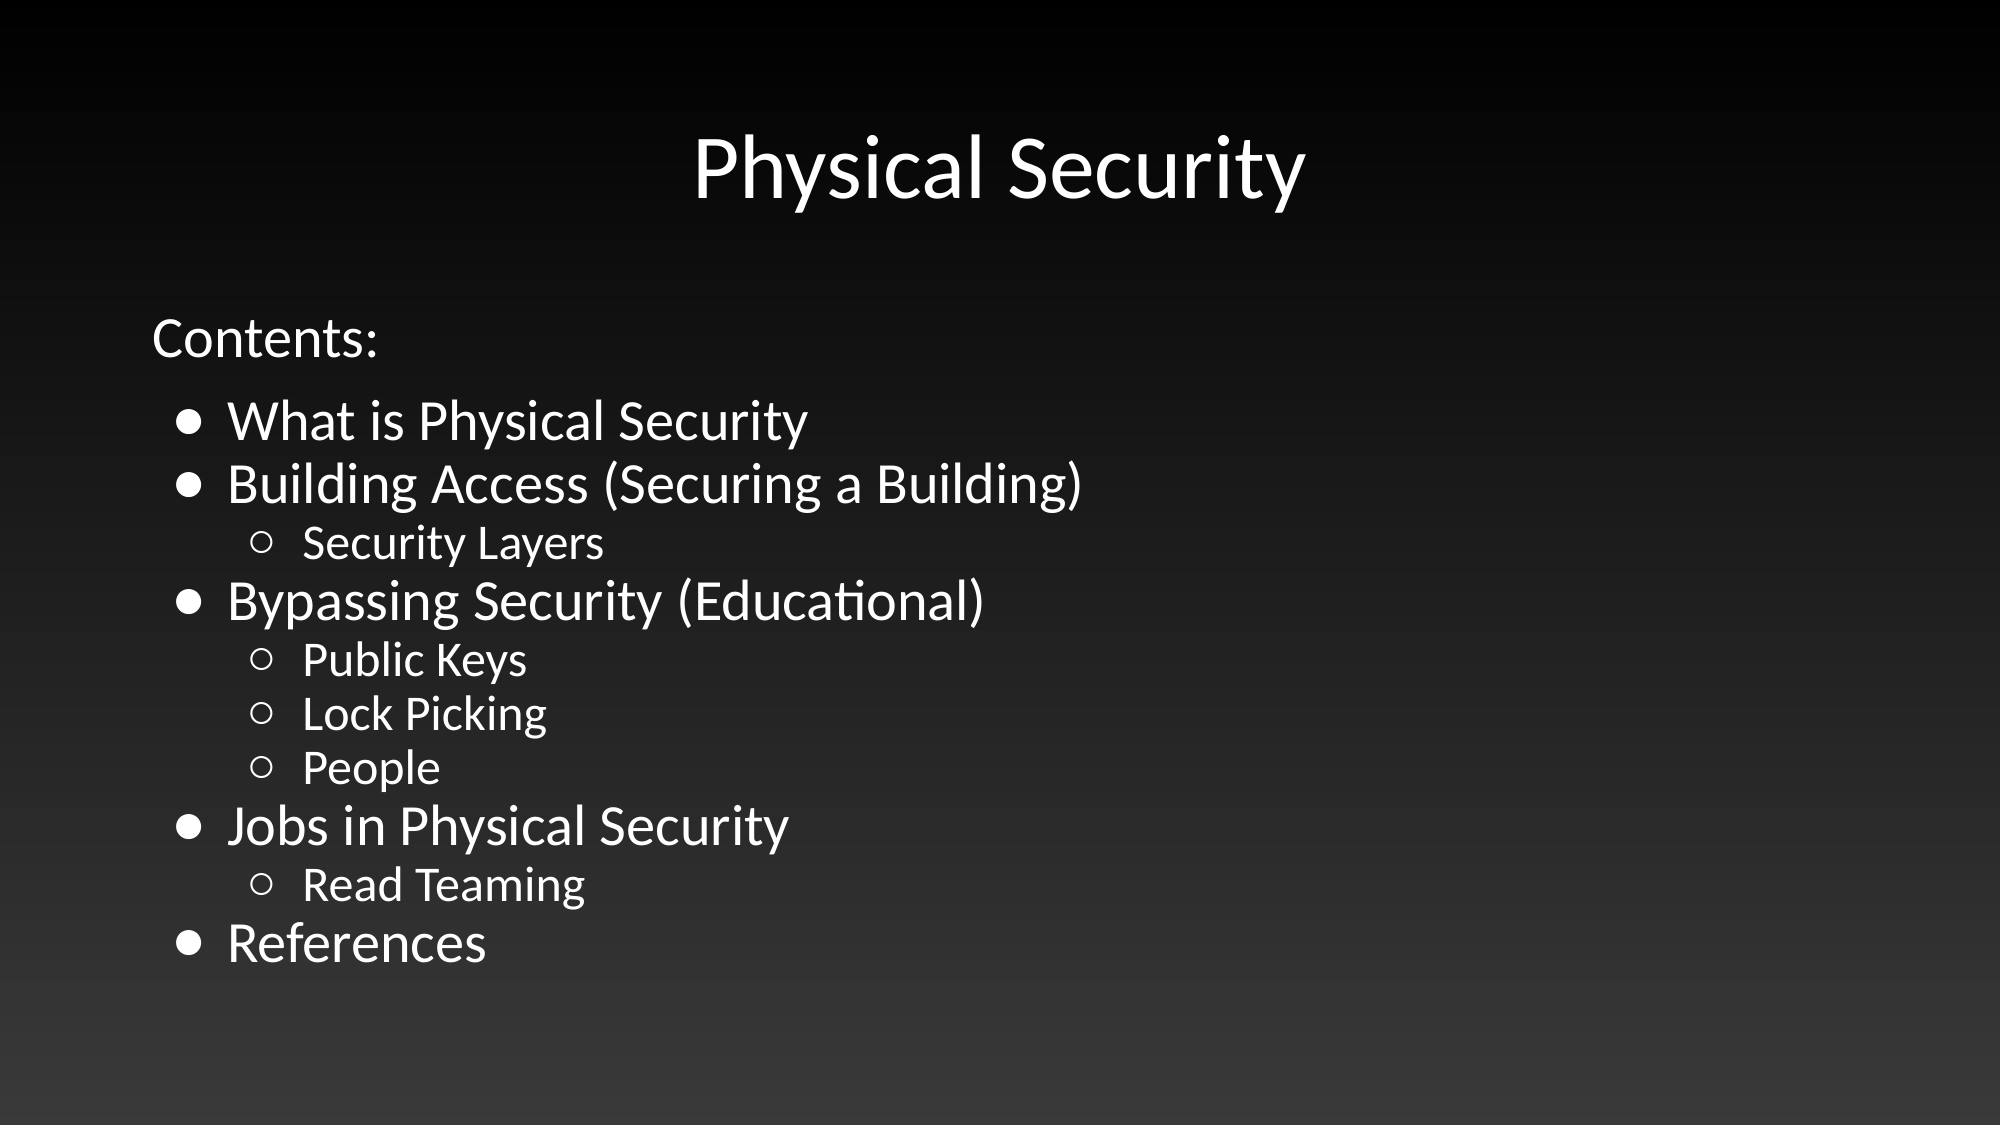

# Physical Security
Contents:
What is Physical Security
Building Access (Securing a Building)
Security Layers
Bypassing Security (Educational)
Public Keys
Lock Picking
People
Jobs in Physical Security
Read Teaming
References